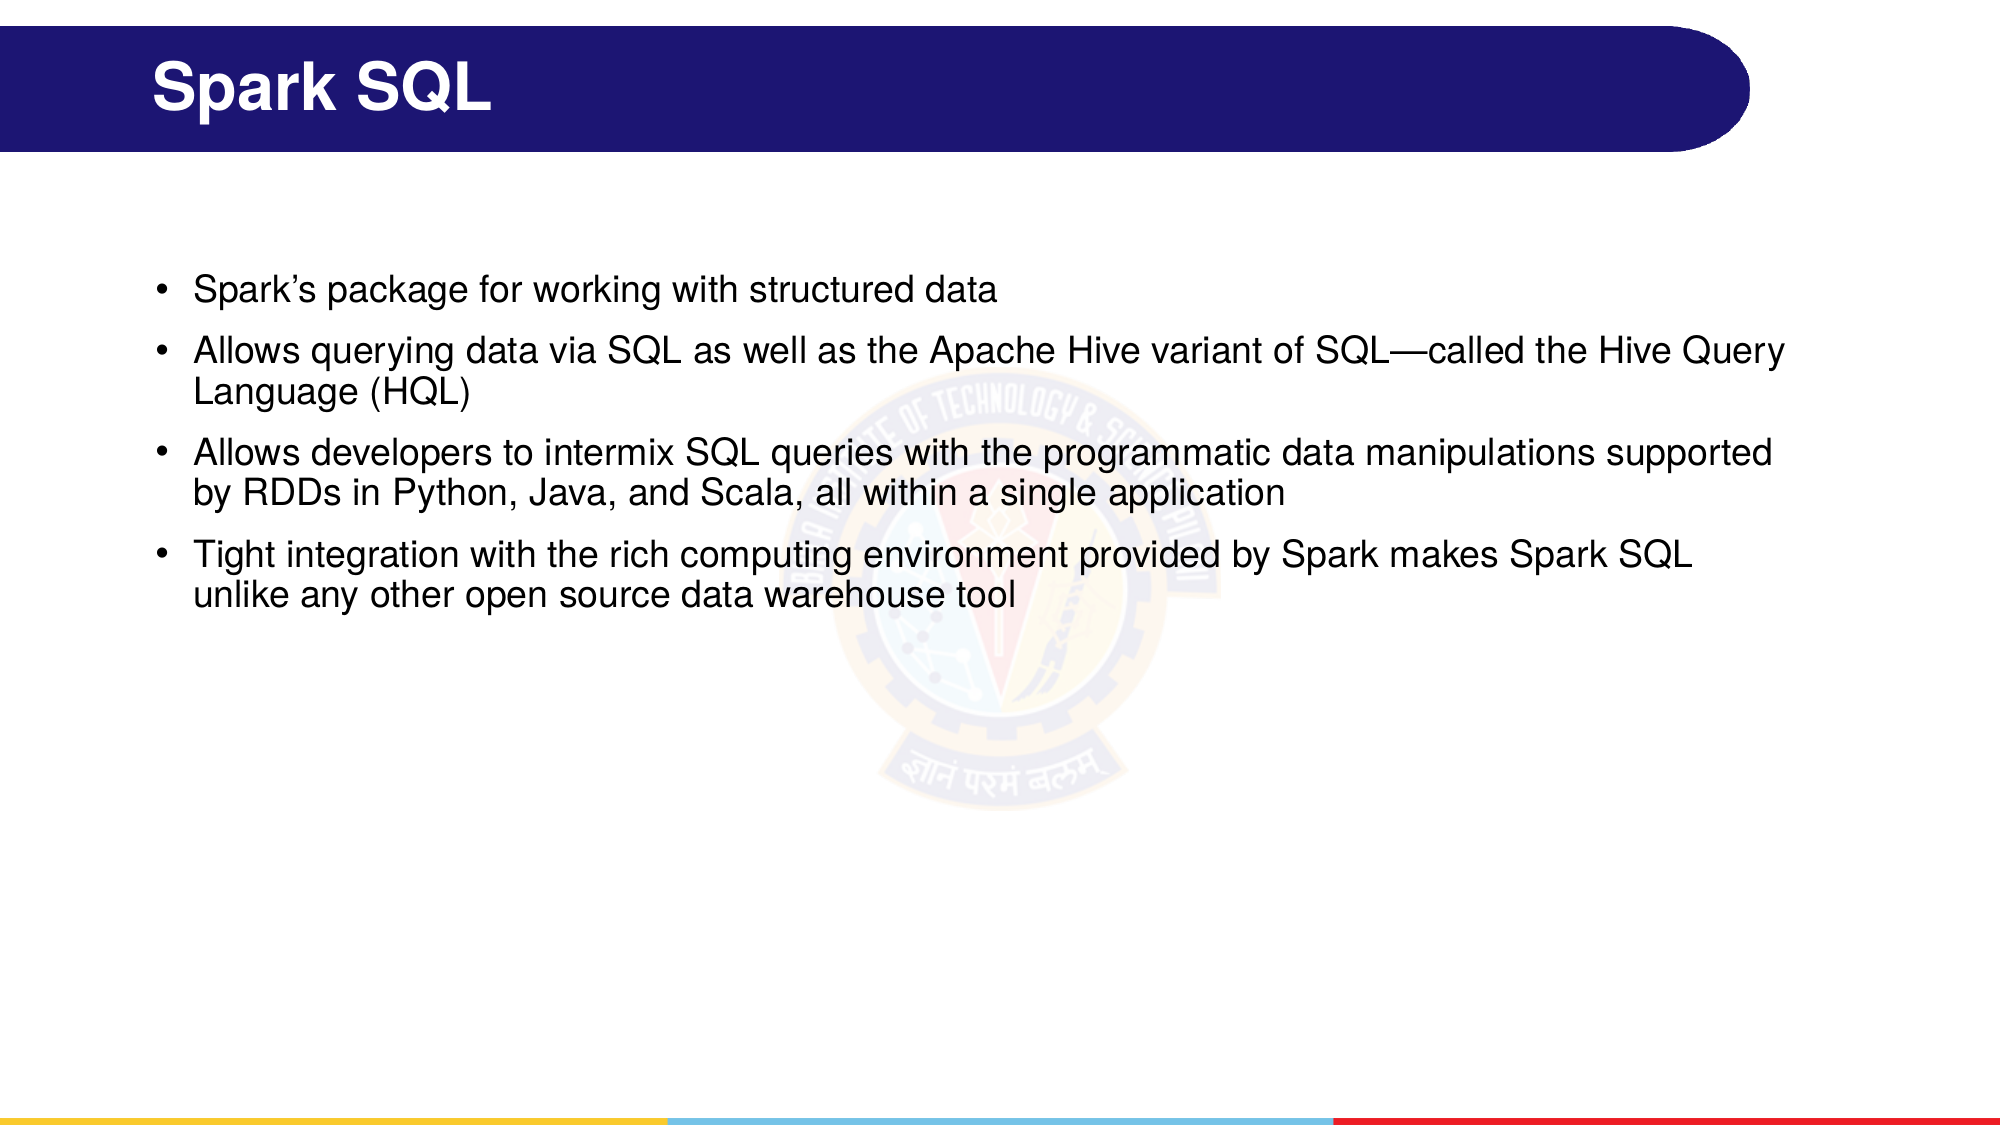

# Spark SQL

Spark’s package for working with structured data
Allows querying data via SQL as well as the Apache Hive variant of SQL—called the Hive Query Language (HQL)
Allows developers to intermix SQL queries with the programmatic data manipulations supported by RDDs in Python, Java, and Scala, all within a single application
Tight integration with the rich computing environment provided by Spark makes Spark SQL unlike any other open source data warehouse tool